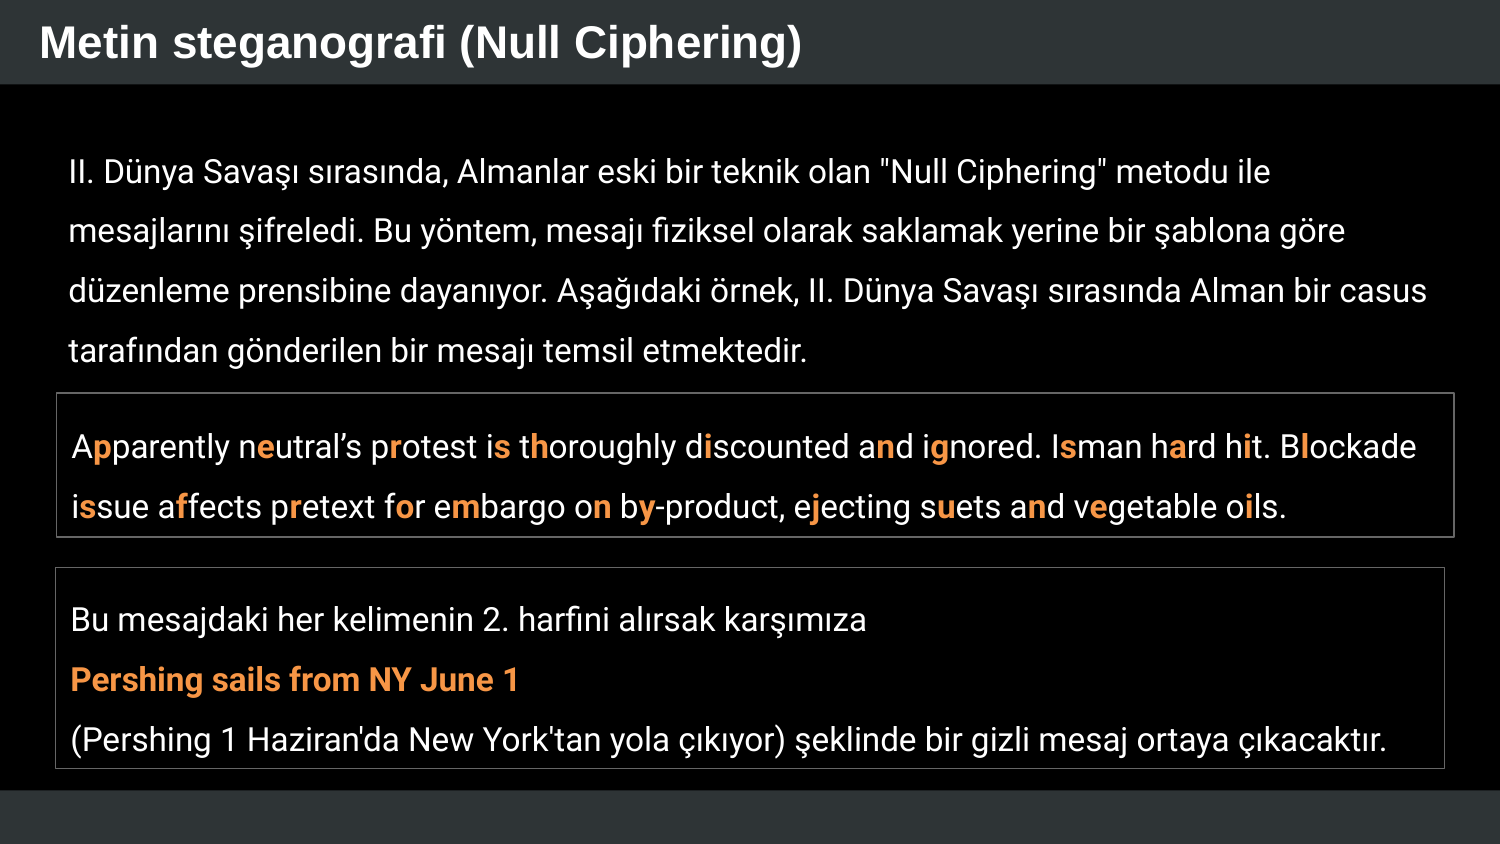

# Metin steganografi (Null Ciphering)
II. Dünya Savaşı sırasında, Almanlar eski bir teknik olan "Null Ciphering" metodu ile mesajlarını şifreledi. Bu yöntem, mesajı fiziksel olarak saklamak yerine bir şablona göre düzenleme prensibine dayanıyor. Aşağıdaki örnek, II. Dünya Savaşı sırasında Alman bir casus tarafından gönderilen bir mesajı temsil etmektedir.
Apparently neutral’s protest is thoroughly discounted and ignored. Isman hard hit. Blockade issue affects pretext for embargo on by-product, ejecting suets and vegetable oils.
Bu mesajdaki her kelimenin 2. harfini alırsak karşımıza
Pershing sails from NY June 1
(Pershing 1 Haziran'da New York'tan yola çıkıyor) şeklinde bir gizli mesaj ortaya çıkacaktır.